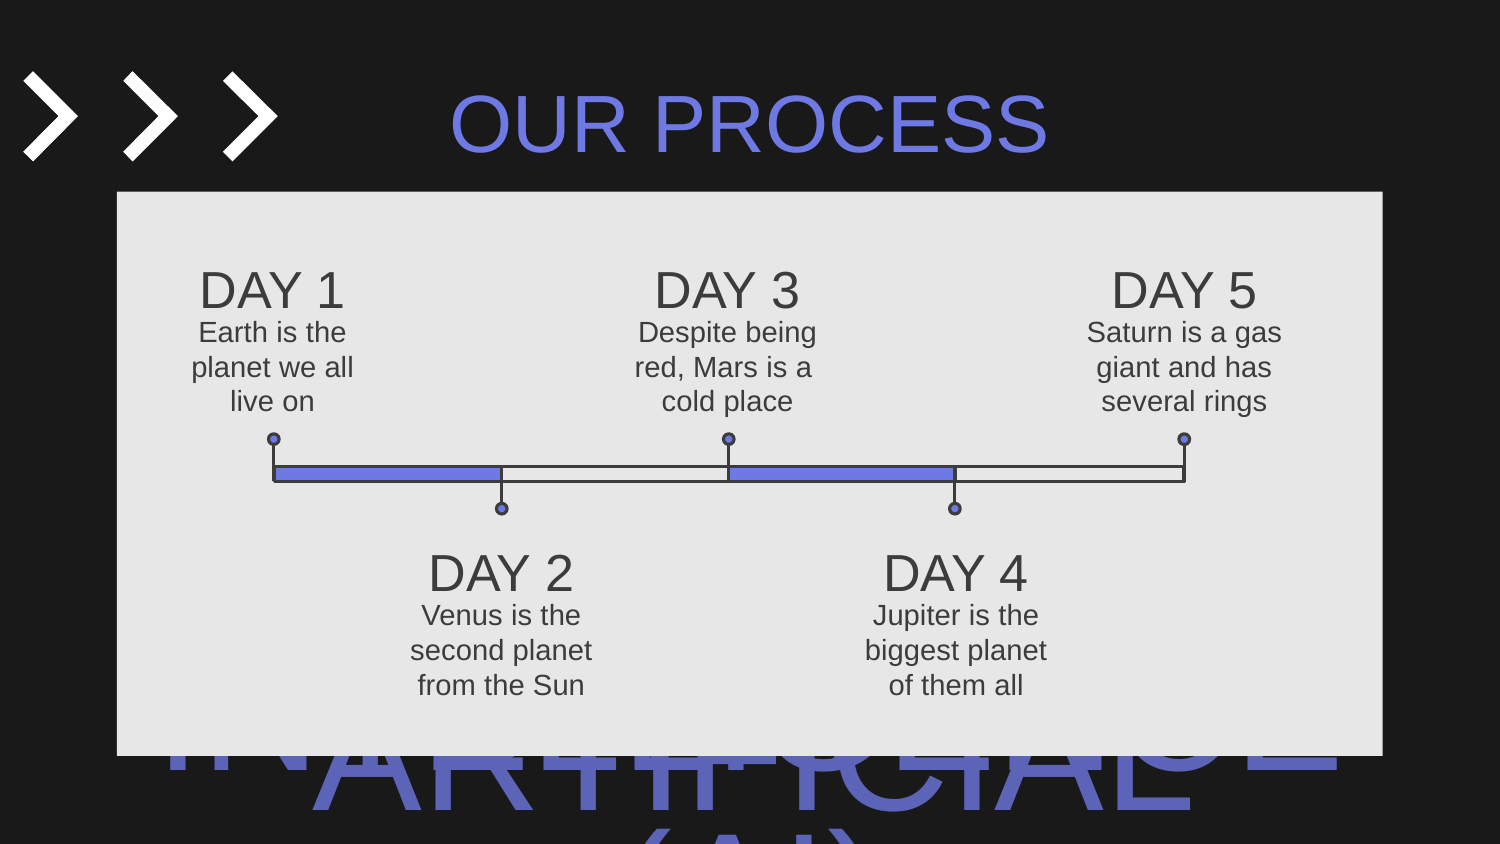

# OUR PROCESS
DAY 1
DAY 3
DAY 5
Earth is the planet we all live on
Despite being red, Mars is a  cold place
Saturn is a gas giant and has several rings

DAY 2
DAY 4
Venus is the second planet from the Sun
Jupiter is the biggest planet of them all